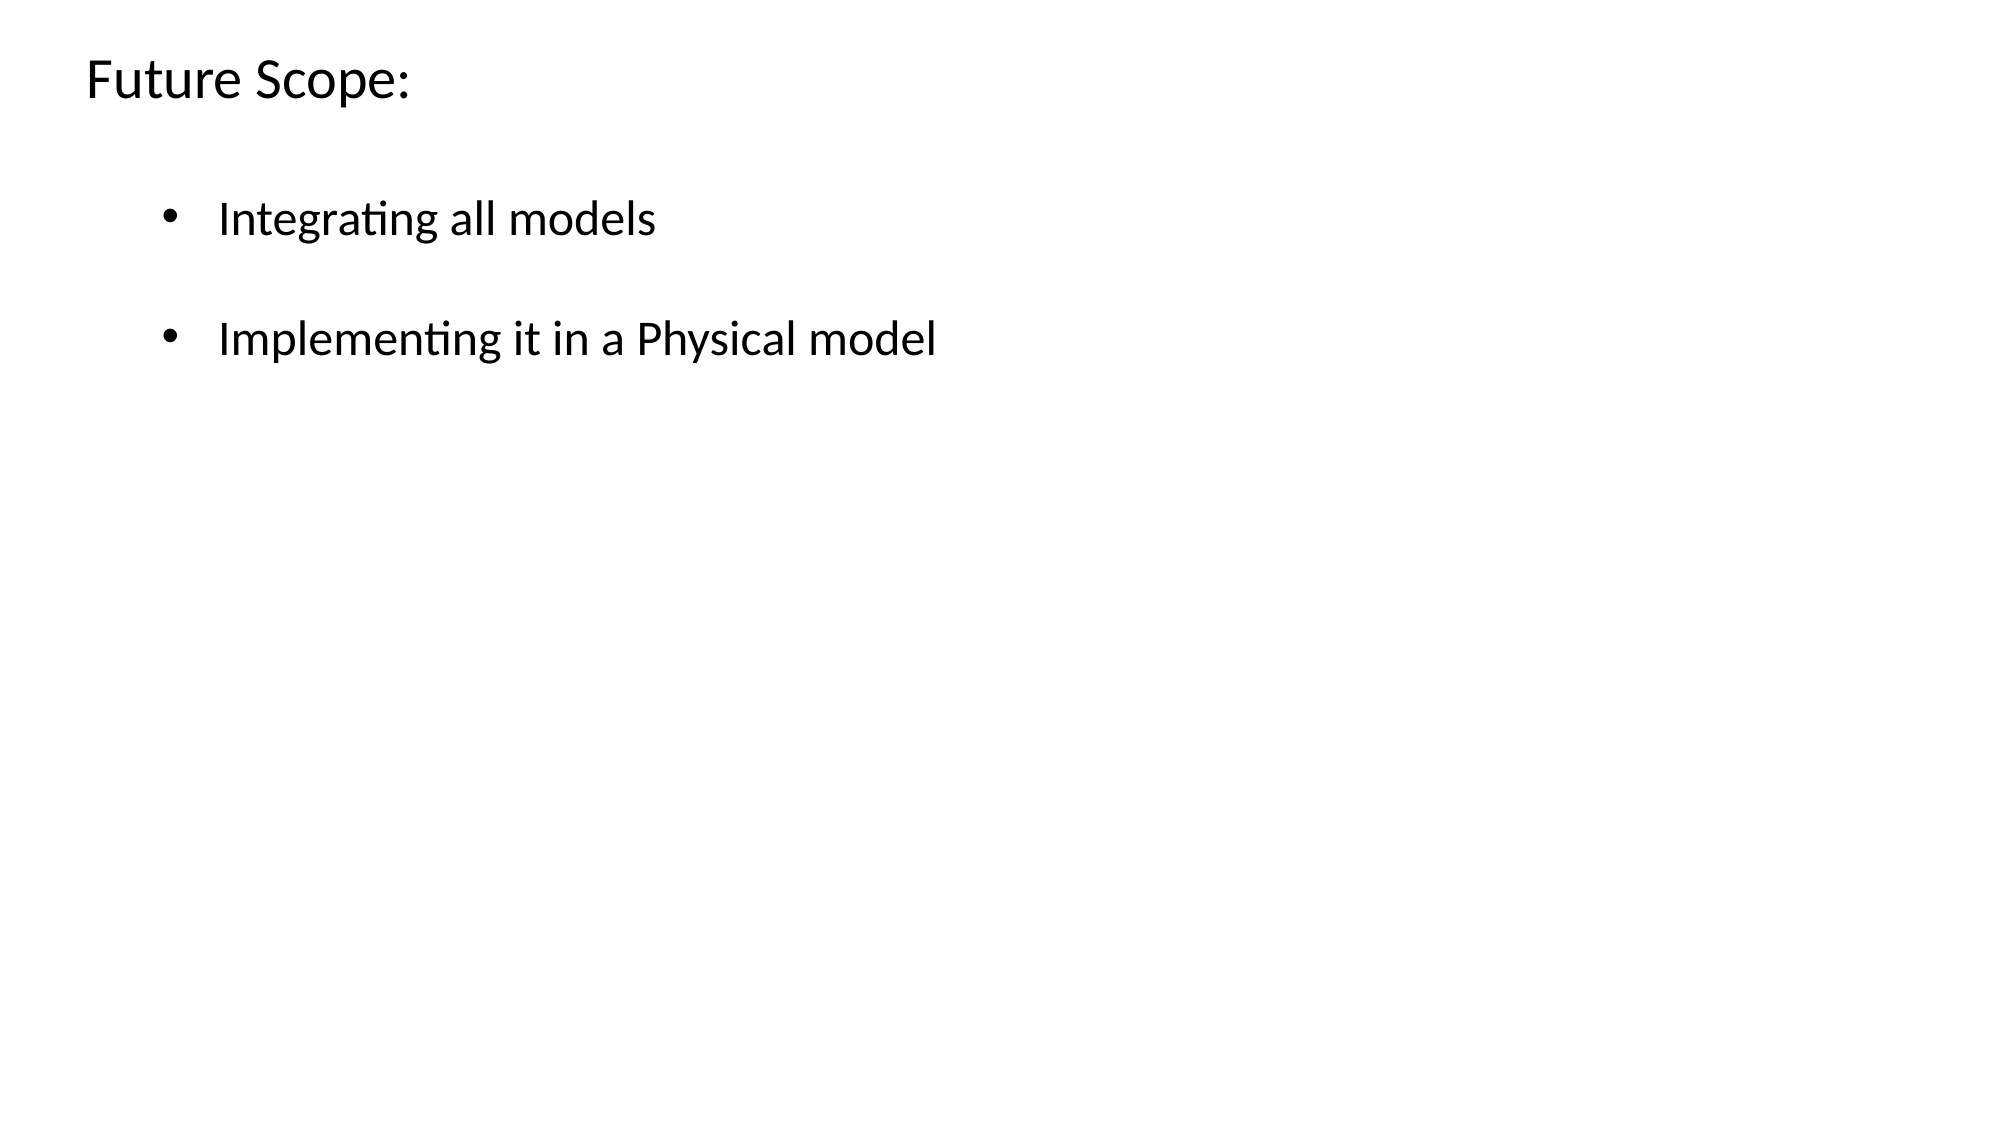

Future Scope:
Integrating all models

Implementing it in a Physical model